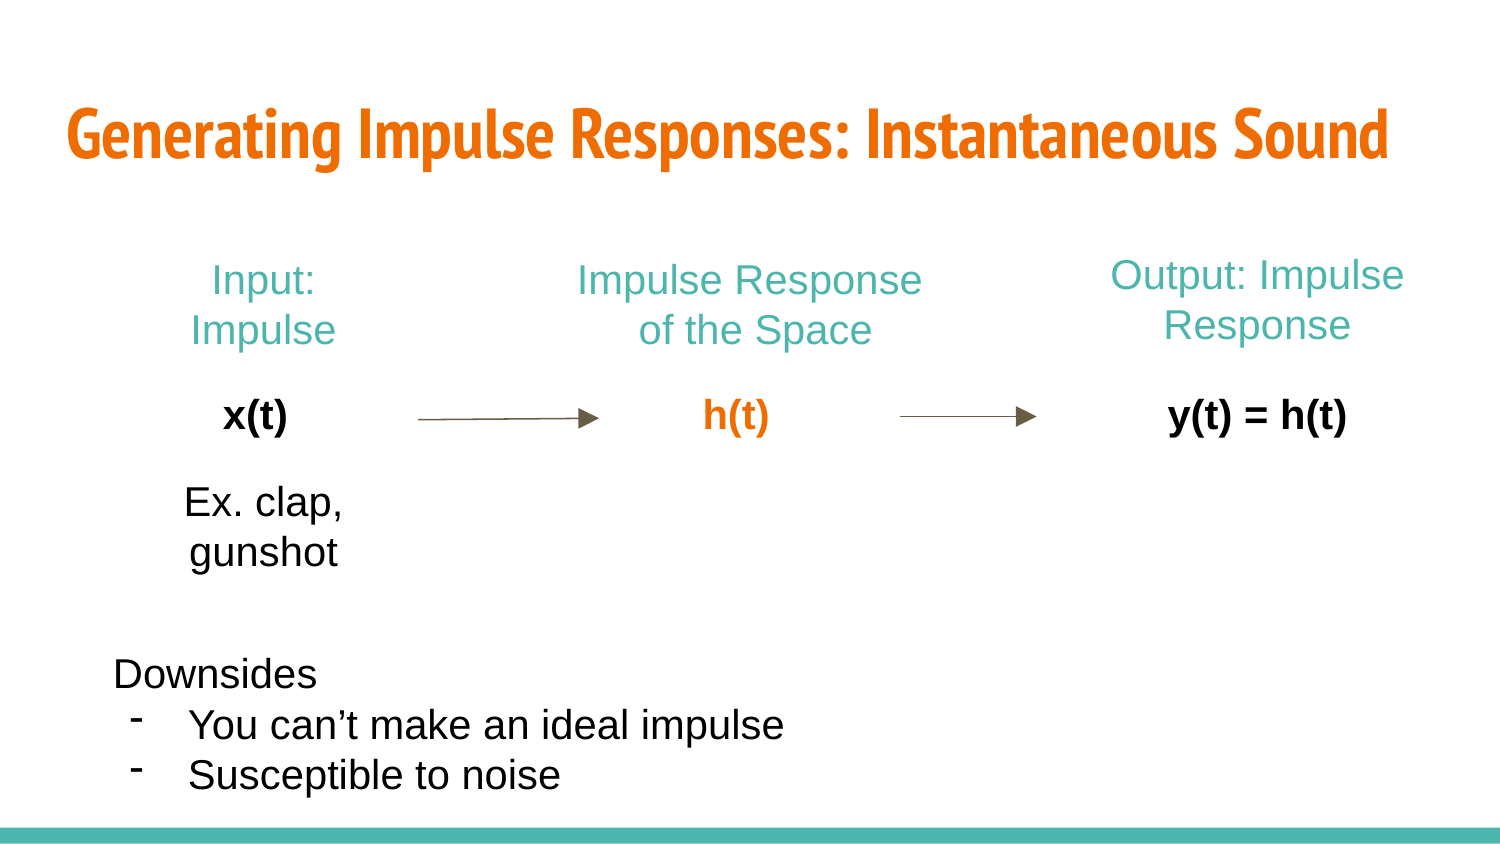

# Generating Impulse Responses: Instantaneous Sound
Output: Impulse Response
Input: Impulse
Impulse Response
 of the Space
h(t)
x(t)
y(t) = h(t)
Ex. clap, gunshot
Downsides
You can’t make an ideal impulse
Susceptible to noise